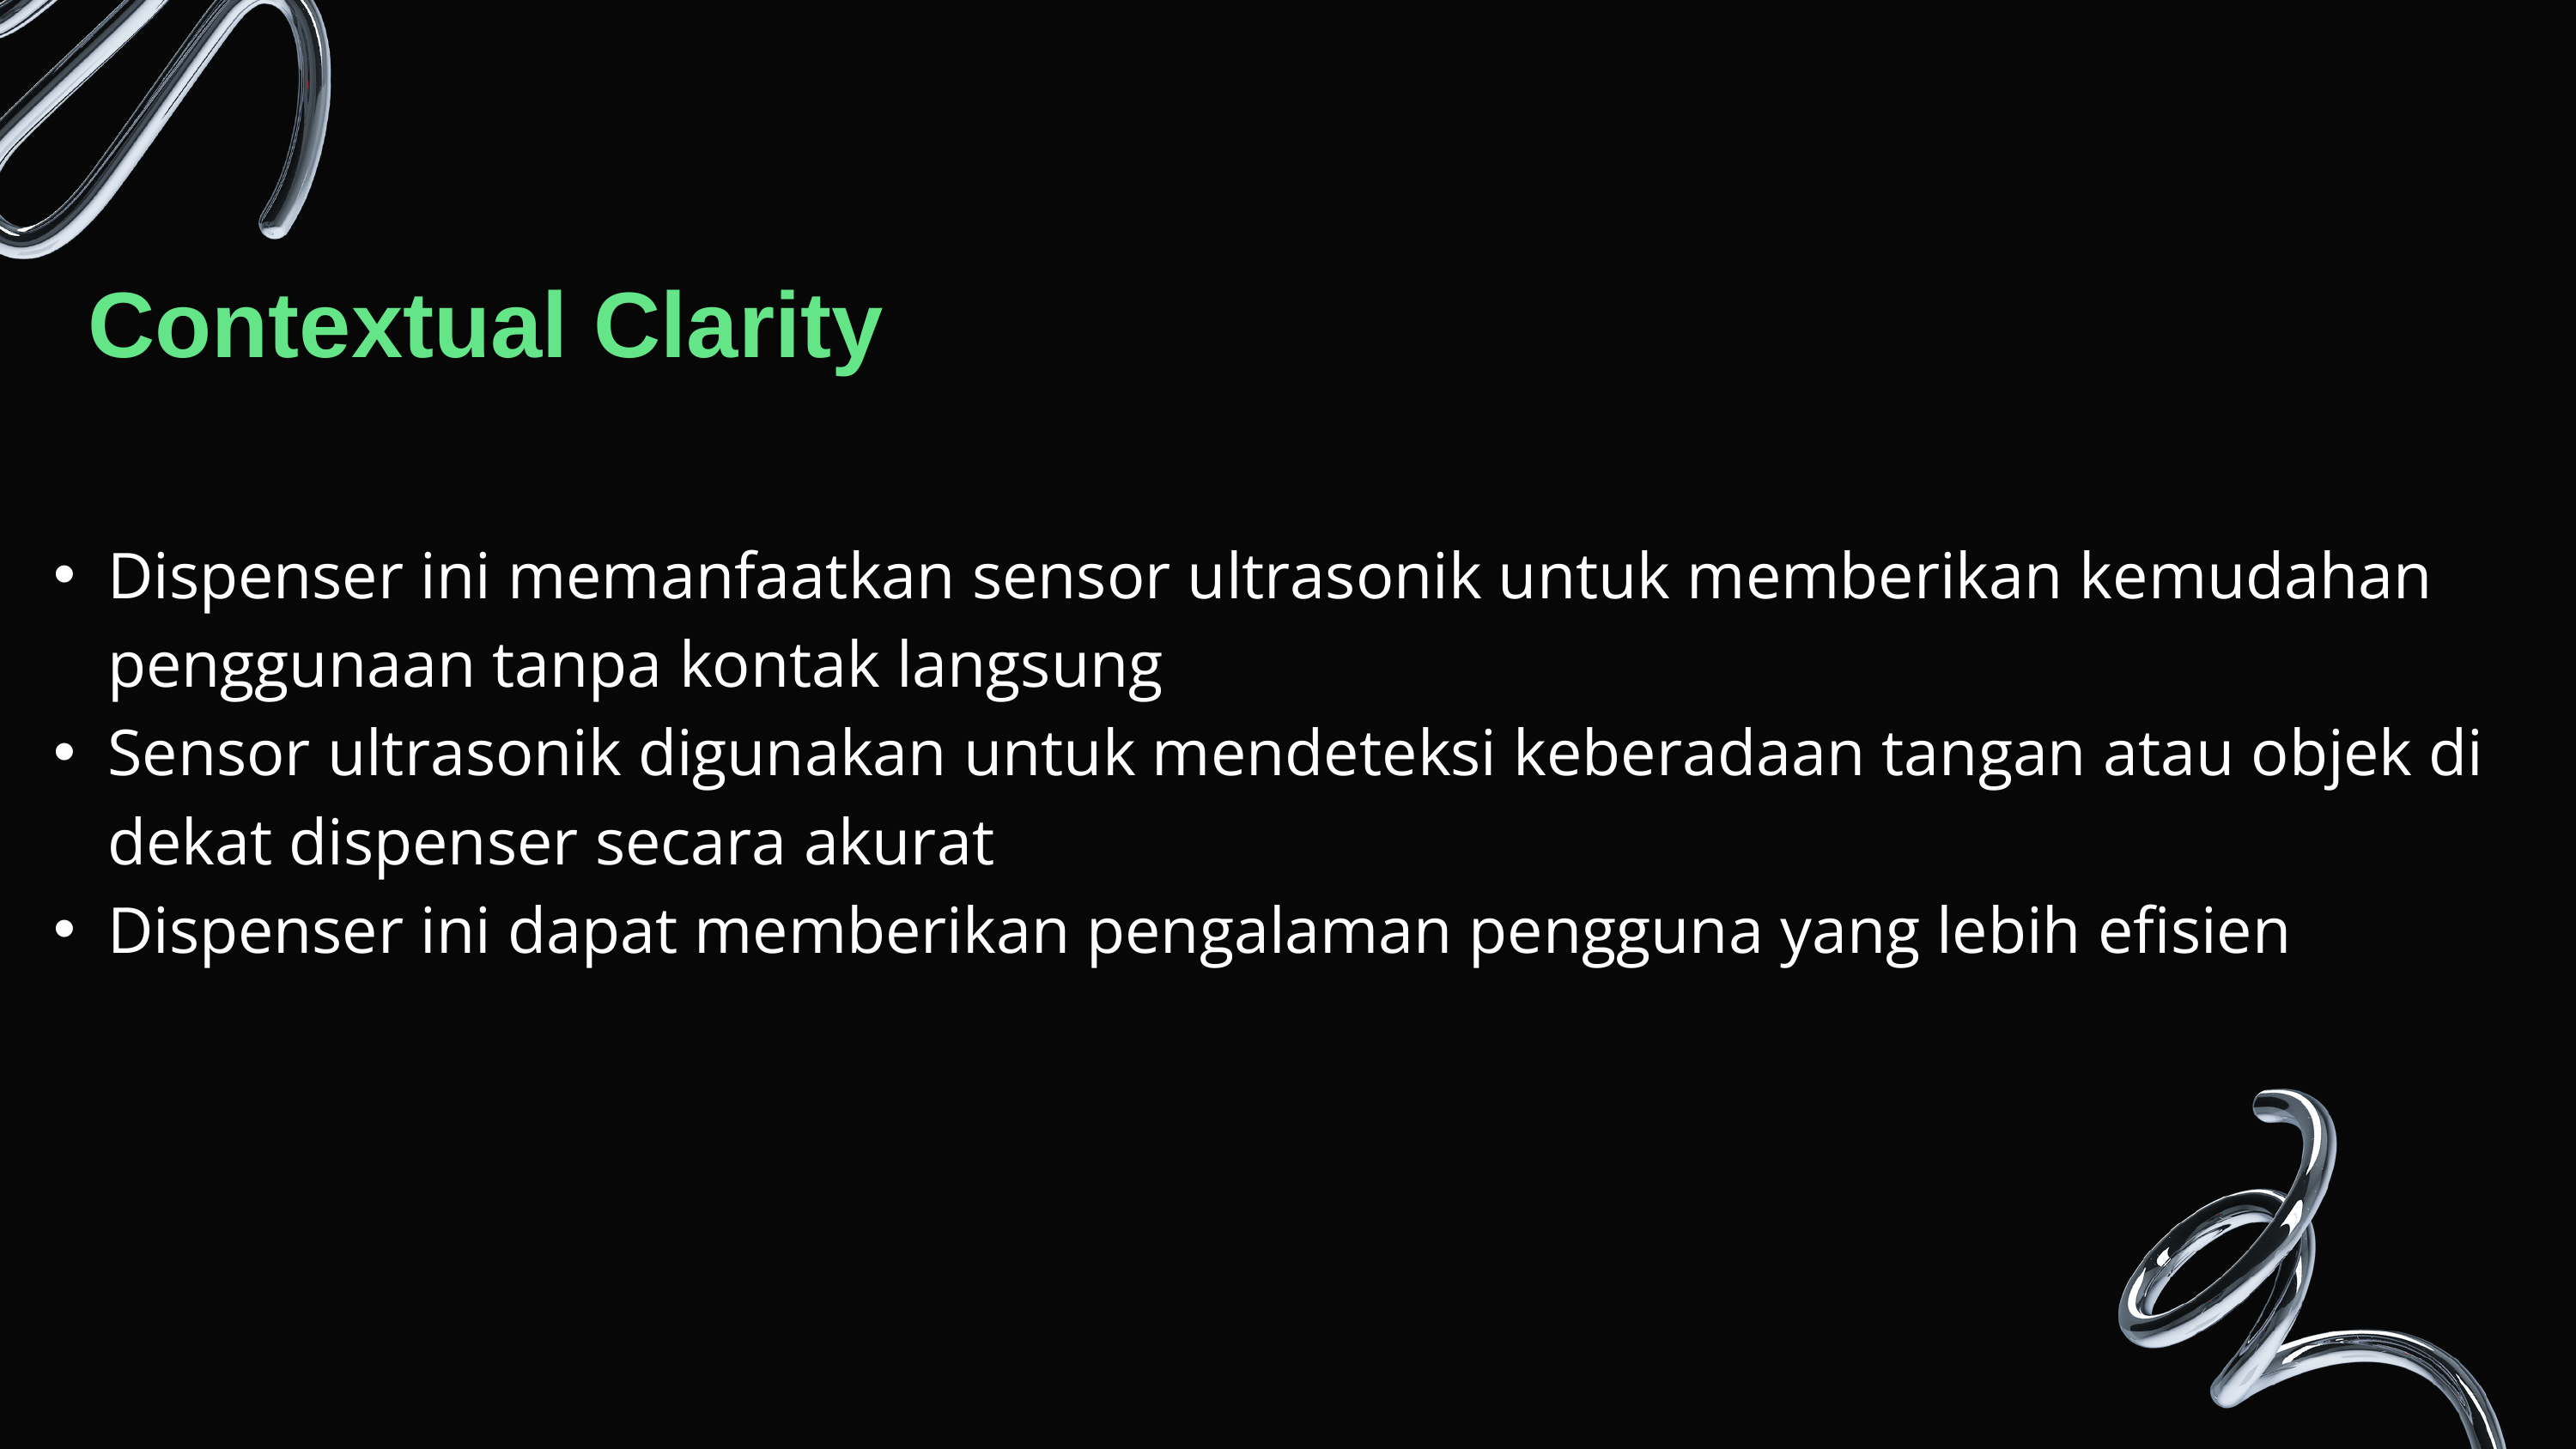

Contextual Clarity
Dispenser ini memanfaatkan sensor ultrasonik untuk memberikan kemudahan penggunaan tanpa kontak langsung
Sensor ultrasonik digunakan untuk mendeteksi keberadaan tangan atau objek di dekat dispenser secara akurat
Dispenser ini dapat memberikan pengalaman pengguna yang lebih efisien